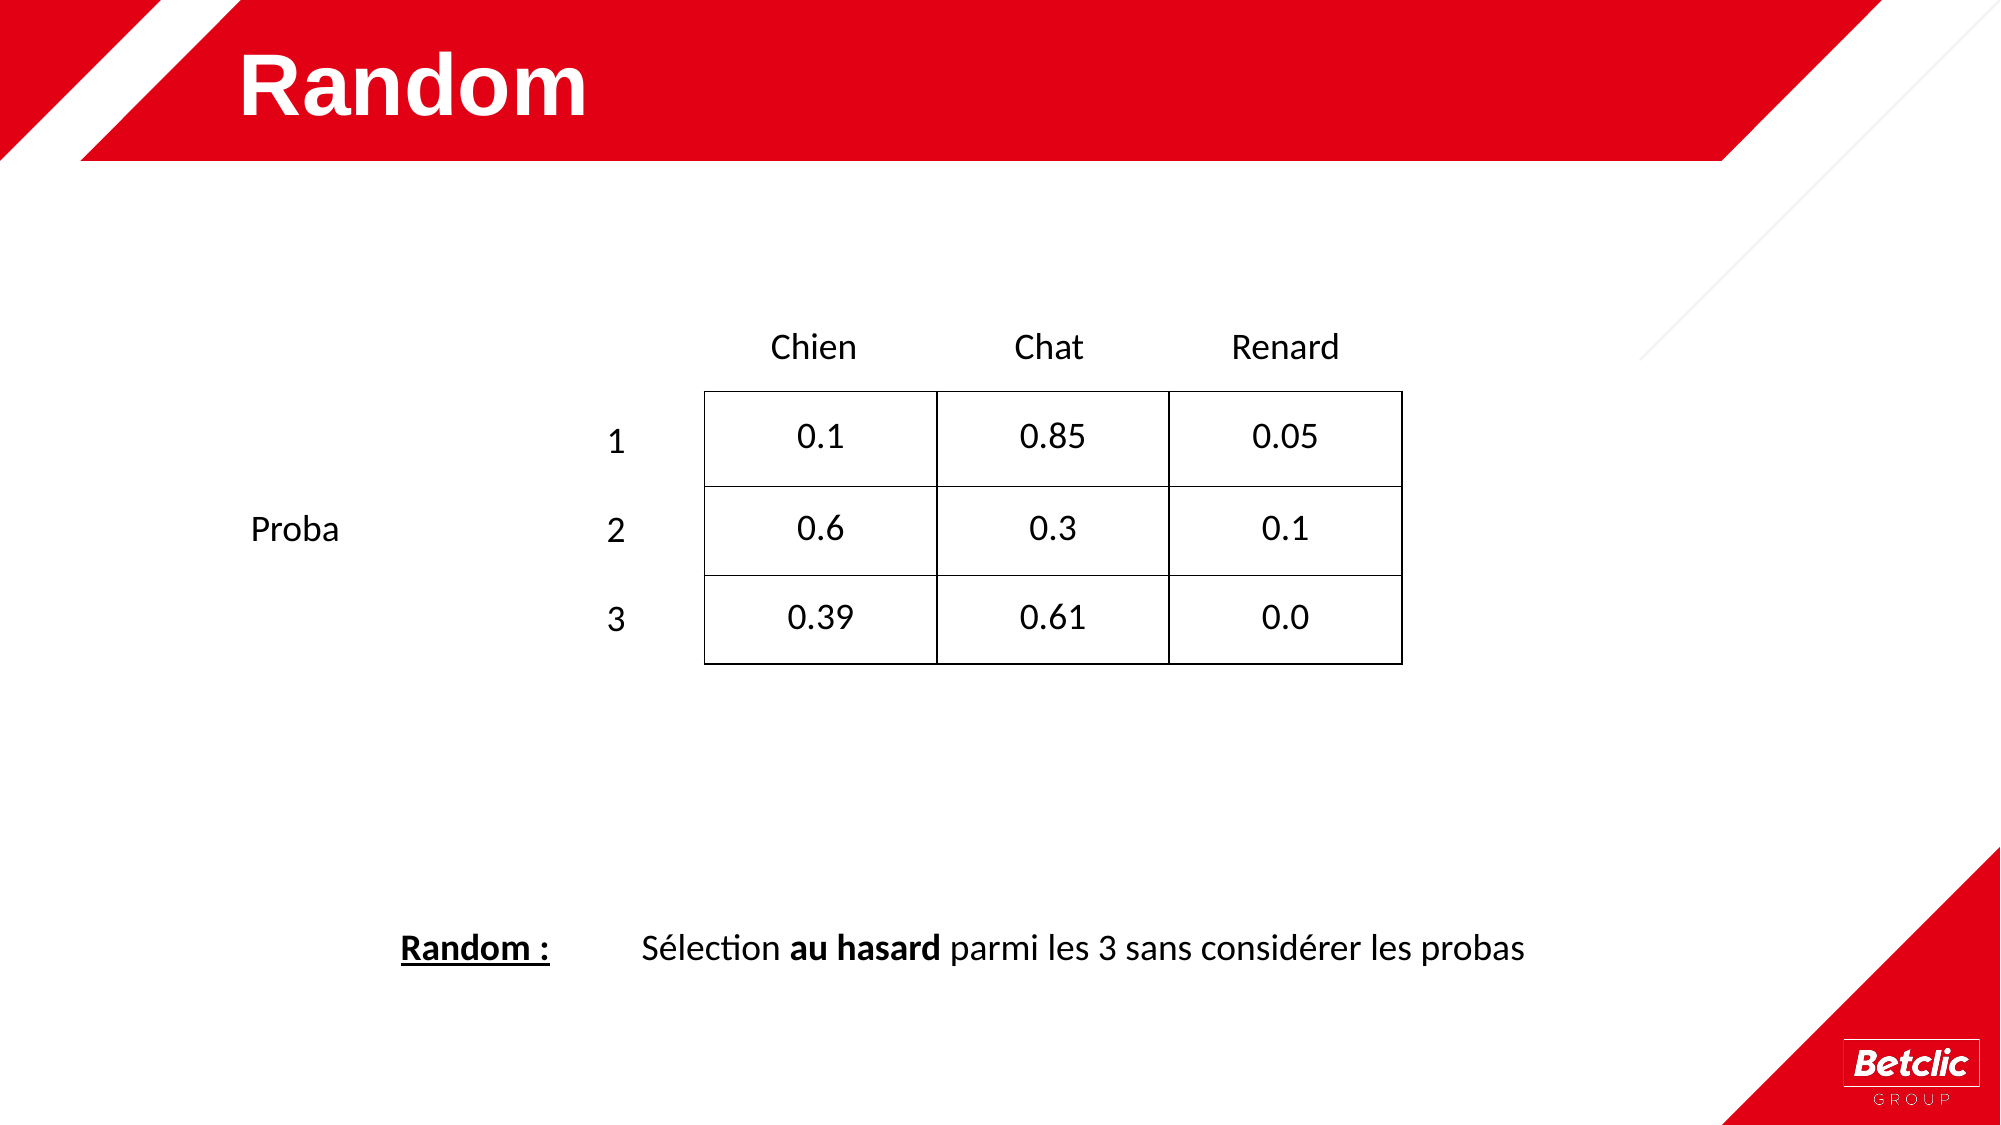

# Random
Chien
Chat
Renard
| 0.1 | 0.85 | 0.05 |
| --- | --- | --- |
| 0.6 | 0.3 | 0.1 |
| 0.39 | 0.61 | 0.0 |
1
Proba
2
3

Random :
Sélection au hasard parmi les 3 sans considérer les probas